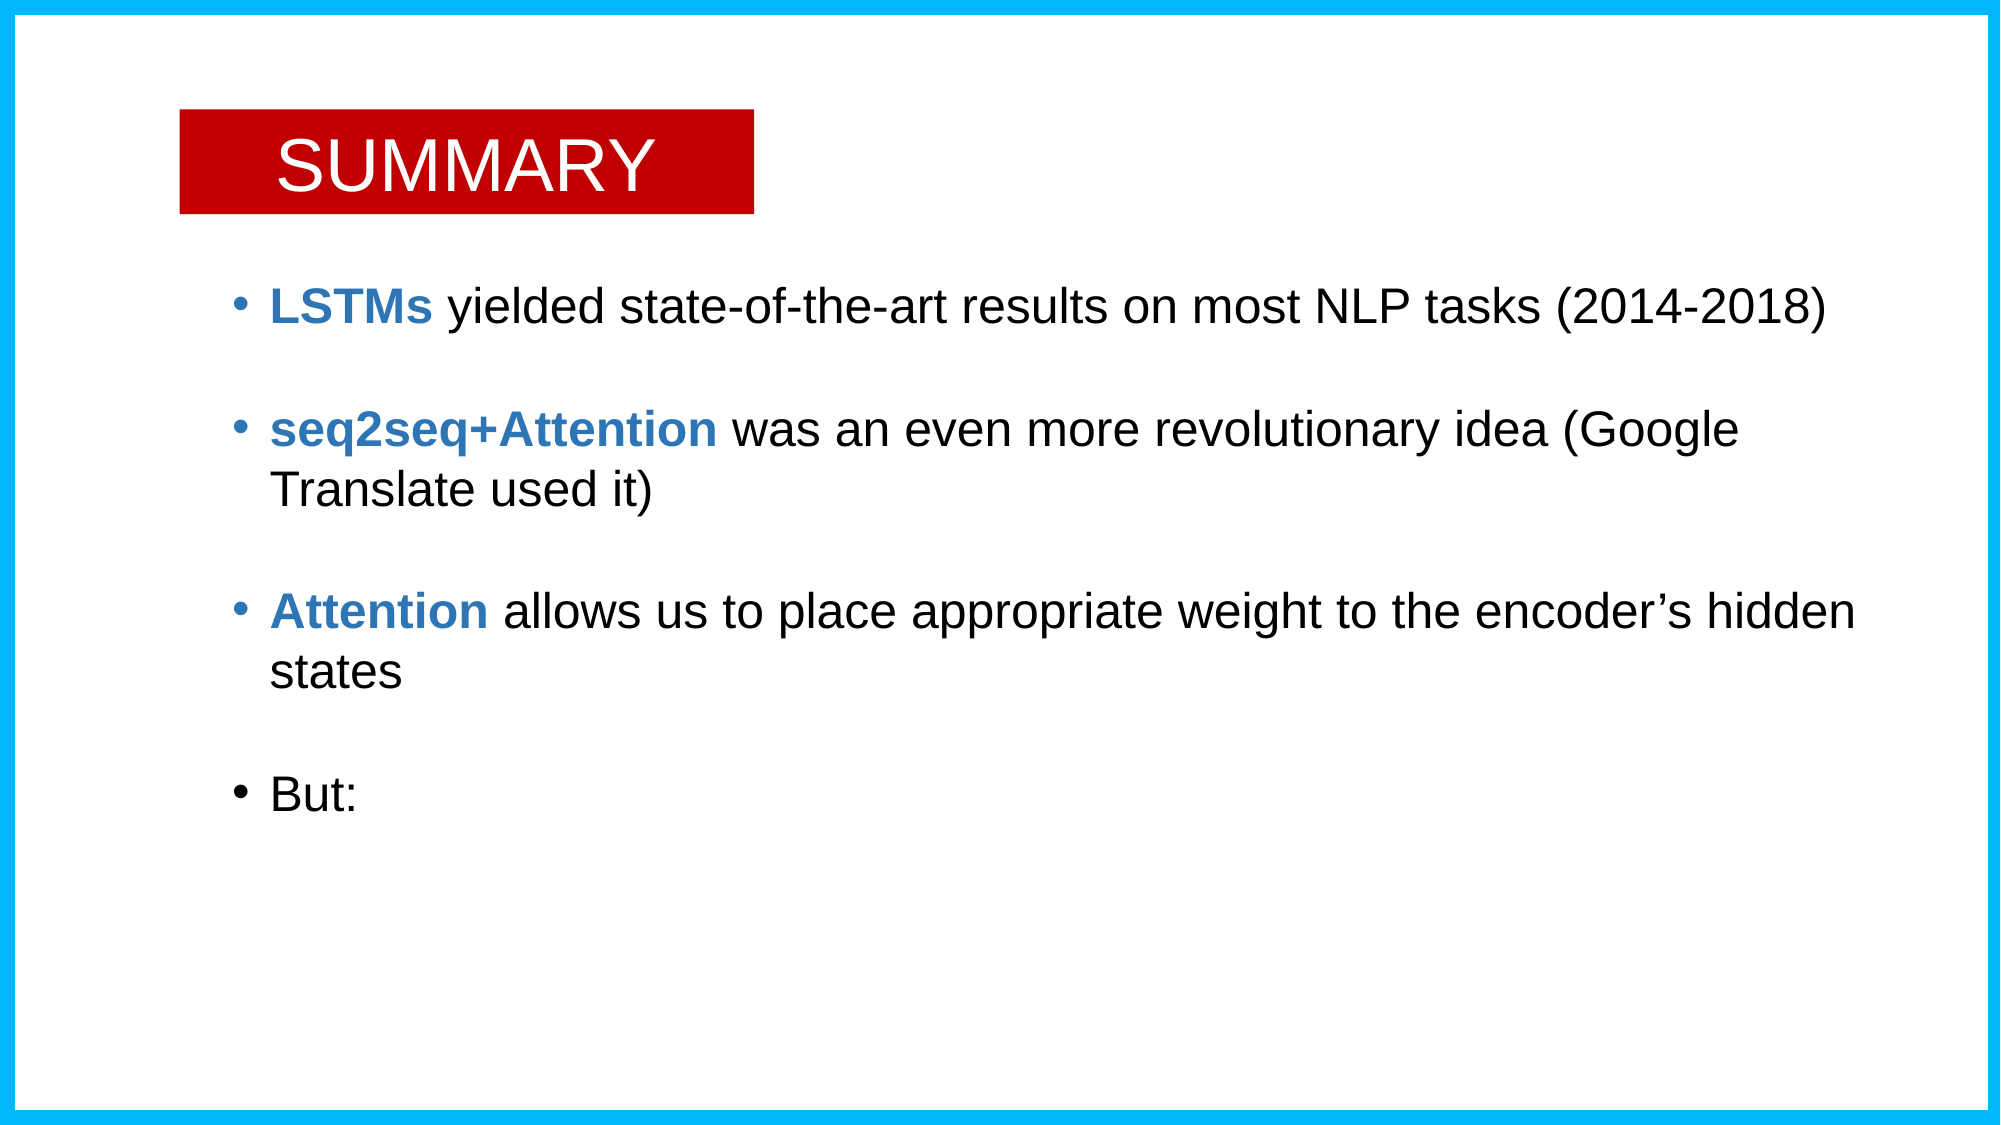

SUMMARY
LSTMs yielded state-of-the-art results on most NLP tasks (2014-2018)
seq2seq+Attention was an even more revolutionary idea (Google Translate used it)
Attention allows us to place appropriate weight to the encoder’s hidden states
But:
37